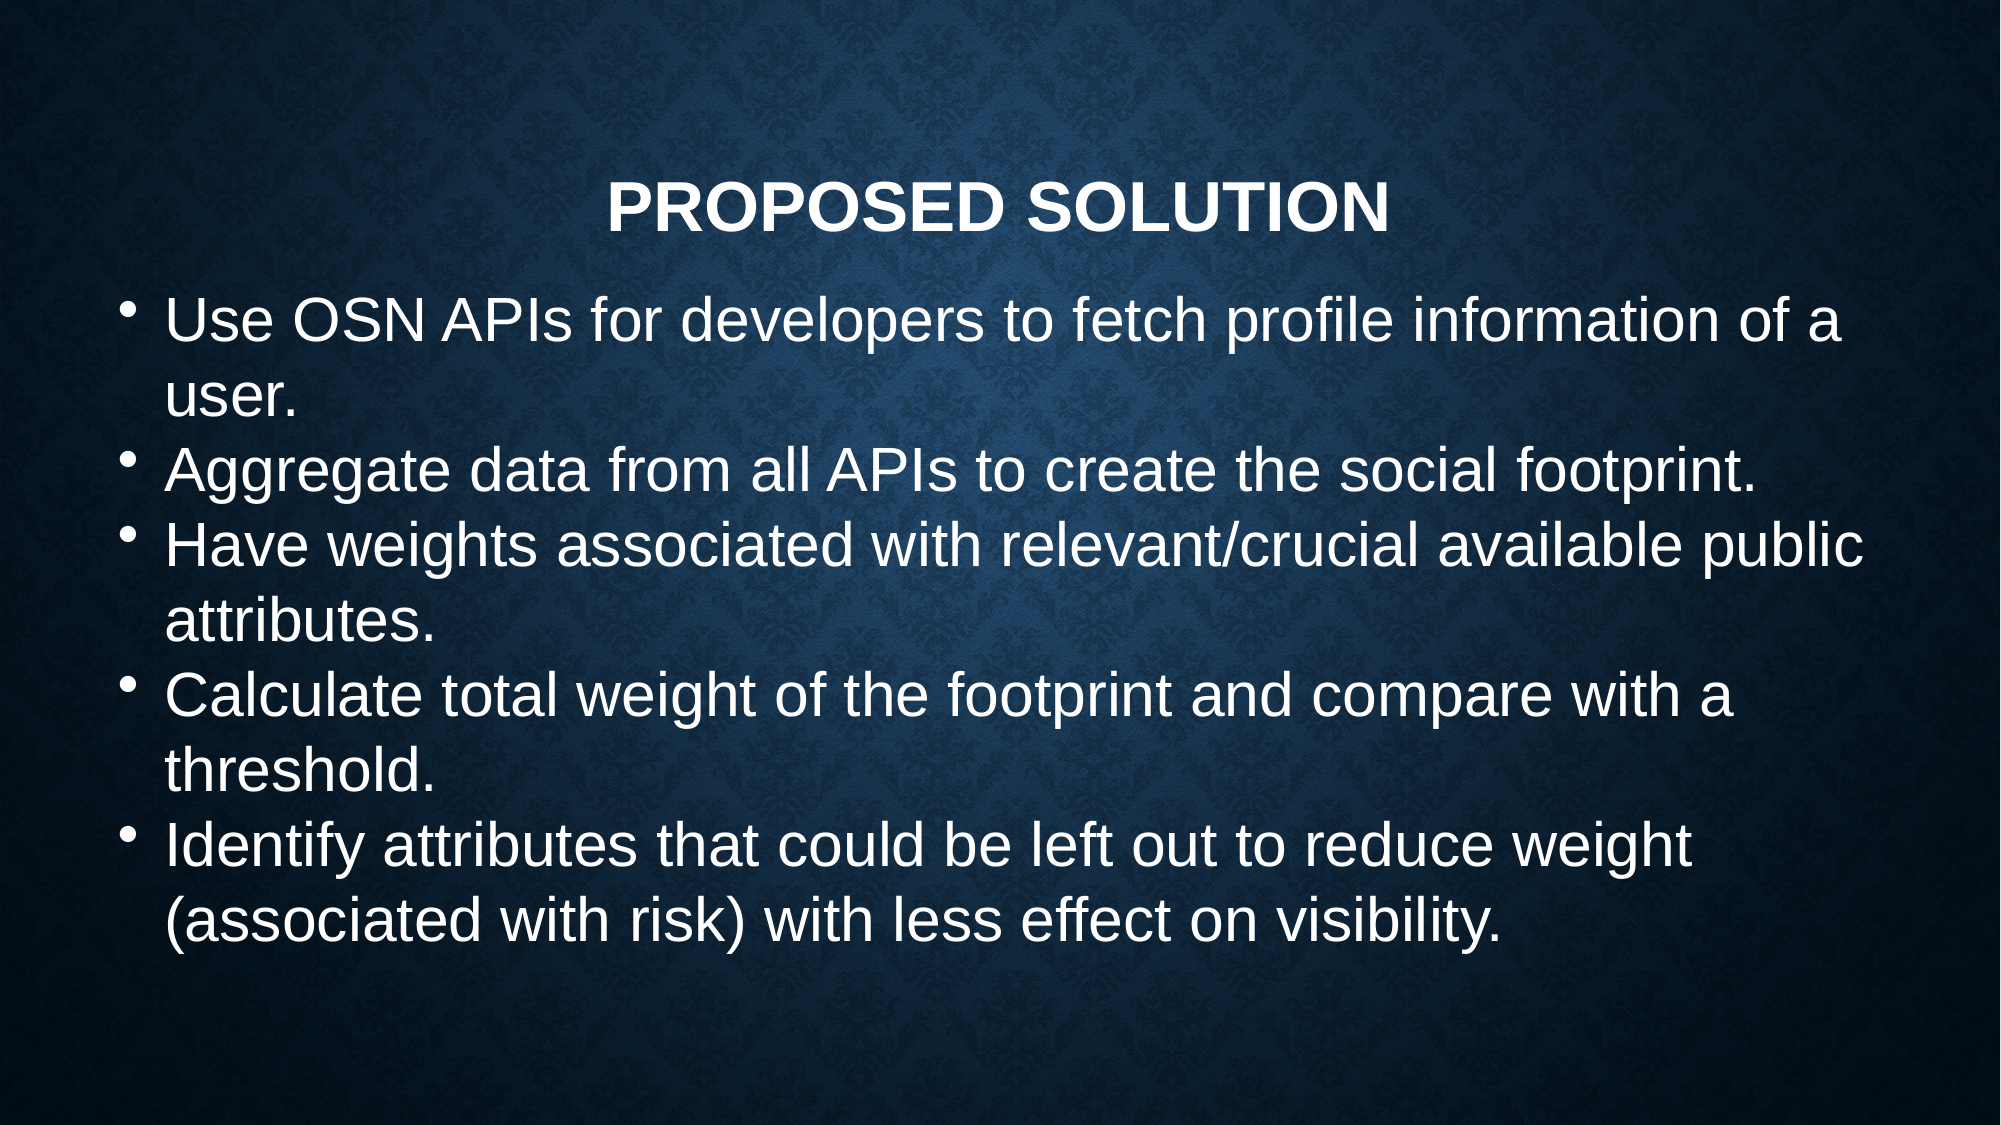

# PROPOSED SOLUTION
Use OSN APIs for developers to fetch profile information of a user.
Aggregate data from all APIs to create the social footprint.
Have weights associated with relevant/crucial available public attributes.
Calculate total weight of the footprint and compare with a threshold.
Identify attributes that could be left out to reduce weight (associated with risk) with less effect on visibility.